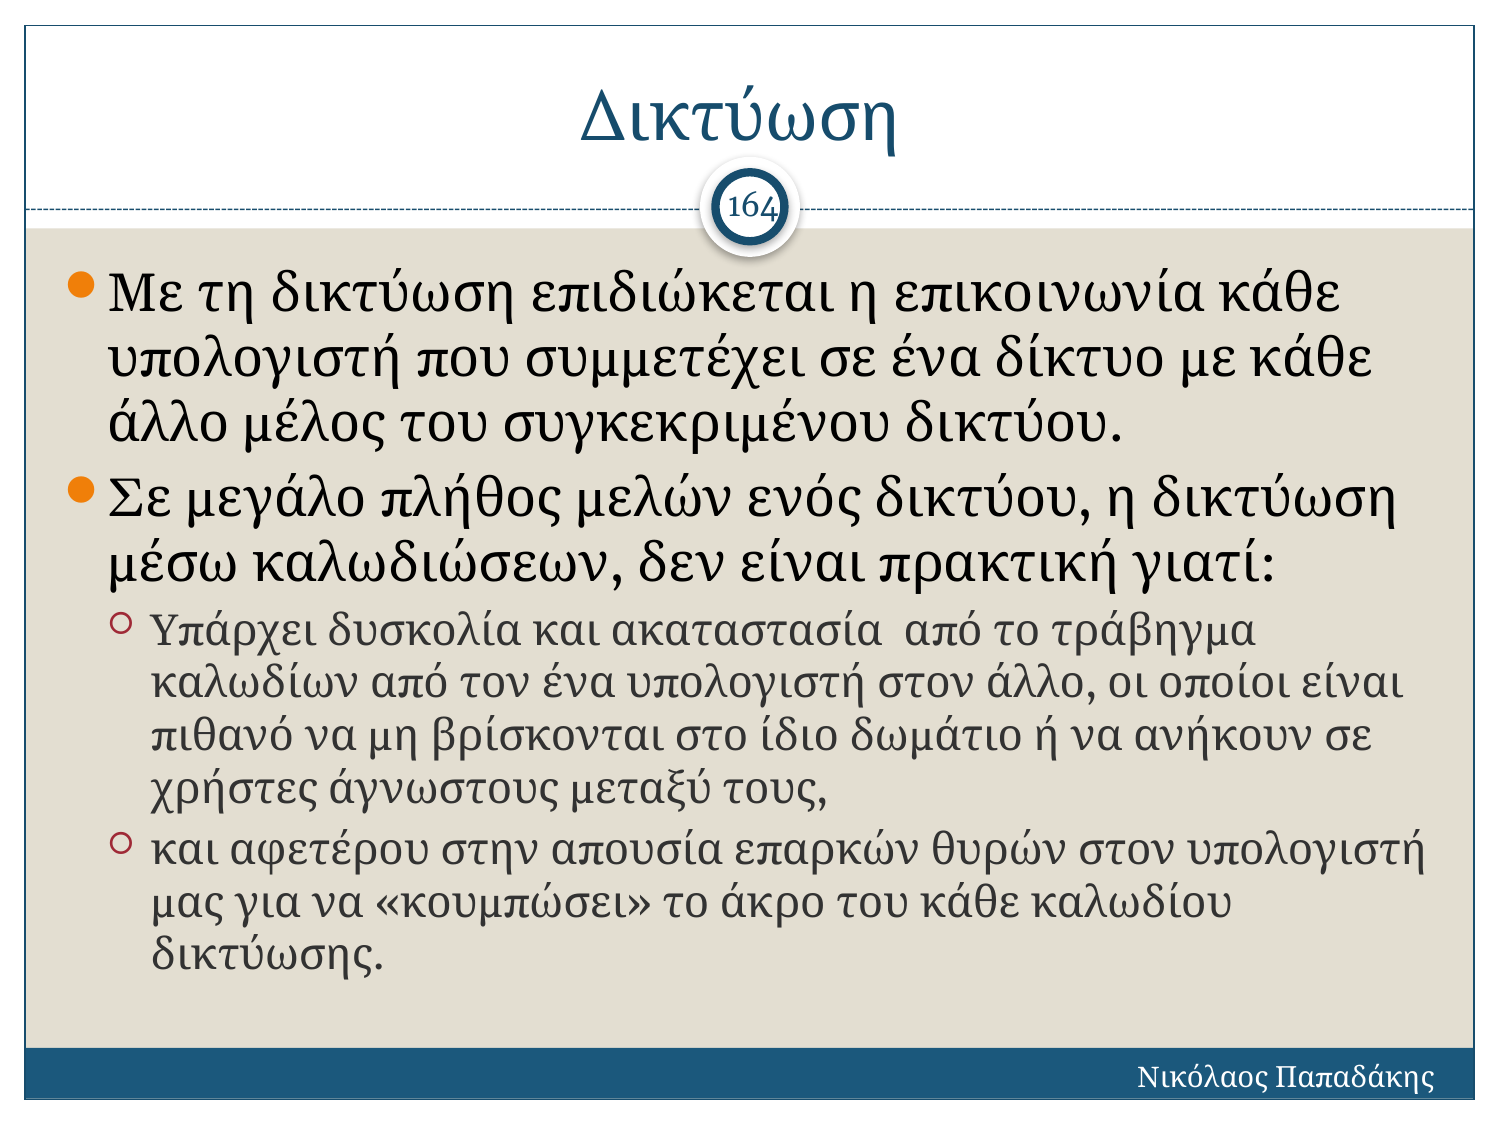

# Δικτύωση
164
Με τη δικτύωση επιδιώκεται η επικοινωνία κάθε υπολογιστή που συμμετέχει σε ένα δίκτυο με κάθε άλλο μέλος του συγκεκριμένου δικτύου.
Σε μεγάλο πλήθος μελών ενός δικτύου, η δικτύωση μέσω καλωδιώσεων, δεν είναι πρακτική γιατί:
Υπάρχει δυσκολία και ακαταστασία  από το τράβηγμα καλωδίων από τον ένα υπολογιστή στον άλλο, οι οποίοι είναι πιθανό να μη βρίσκονται στο ίδιο δωμάτιο ή να ανήκουν σε χρήστες άγνωστους μεταξύ τους,
και αφετέρου στην απουσία επαρκών θυρών στον υπολογιστή μας για να «κουμπώσει» το άκρο του κάθε καλωδίου δικτύωσης.

Νικόλαος Παπαδάκης